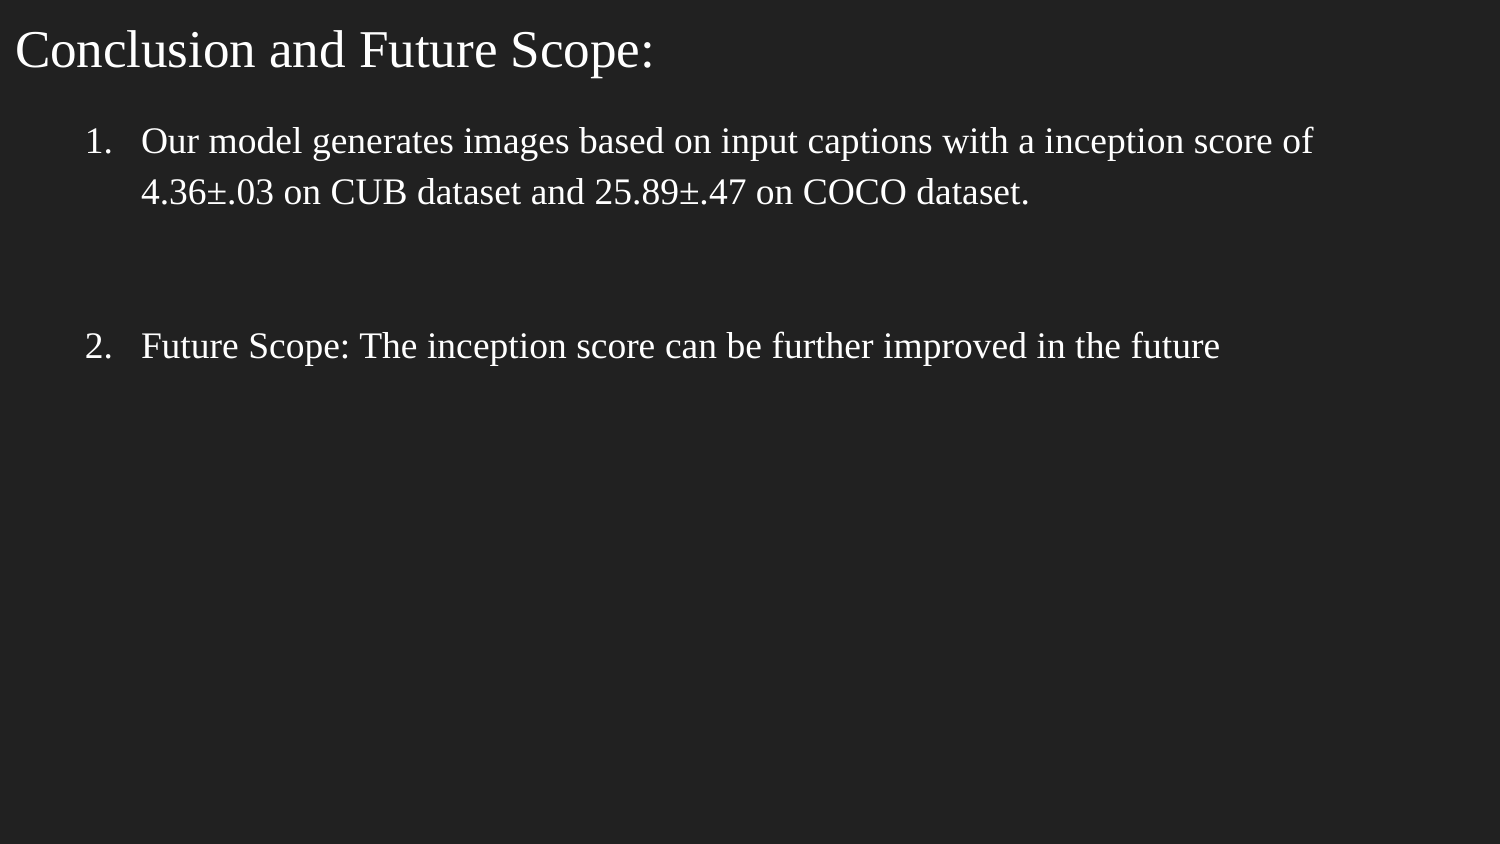

# Conclusion and Future Scope:
Our model generates images based on input captions with a inception score of 4.36±.03 on CUB dataset and 25.89±.47 on COCO dataset.

Future Scope: The inception score can be further improved in the future